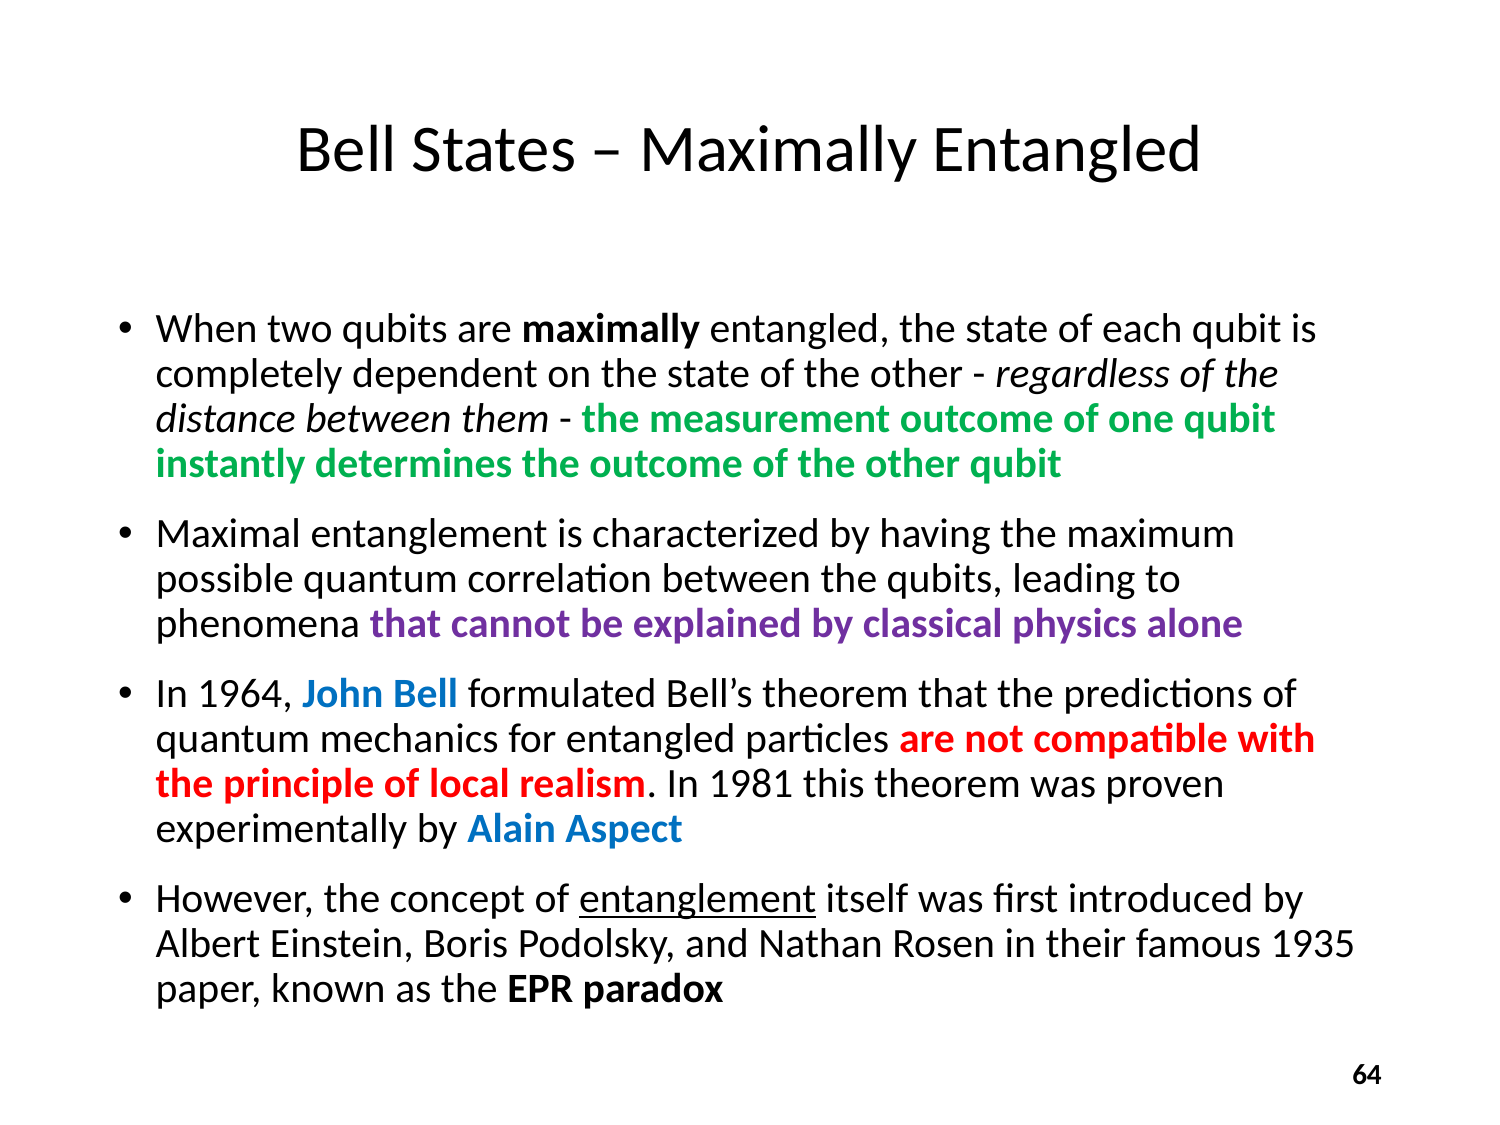

# Bell States – Maximally Entangled
When two qubits are maximally entangled, the state of each qubit is completely dependent on the state of the other - regardless of the distance between them - the measurement outcome of one qubit instantly determines the outcome of the other qubit
Maximal entanglement is characterized by having the maximum possible quantum correlation between the qubits, leading to phenomena that cannot be explained by classical physics alone
In 1964, John Bell formulated Bell’s theorem that the predictions of quantum mechanics for entangled particles are not compatible with the principle of local realism. In 1981 this theorem was proven experimentally by Alain Aspect
However, the concept of entanglement itself was first introduced by Albert Einstein, Boris Podolsky, and Nathan Rosen in their famous 1935 paper, known as the EPR paradox
64